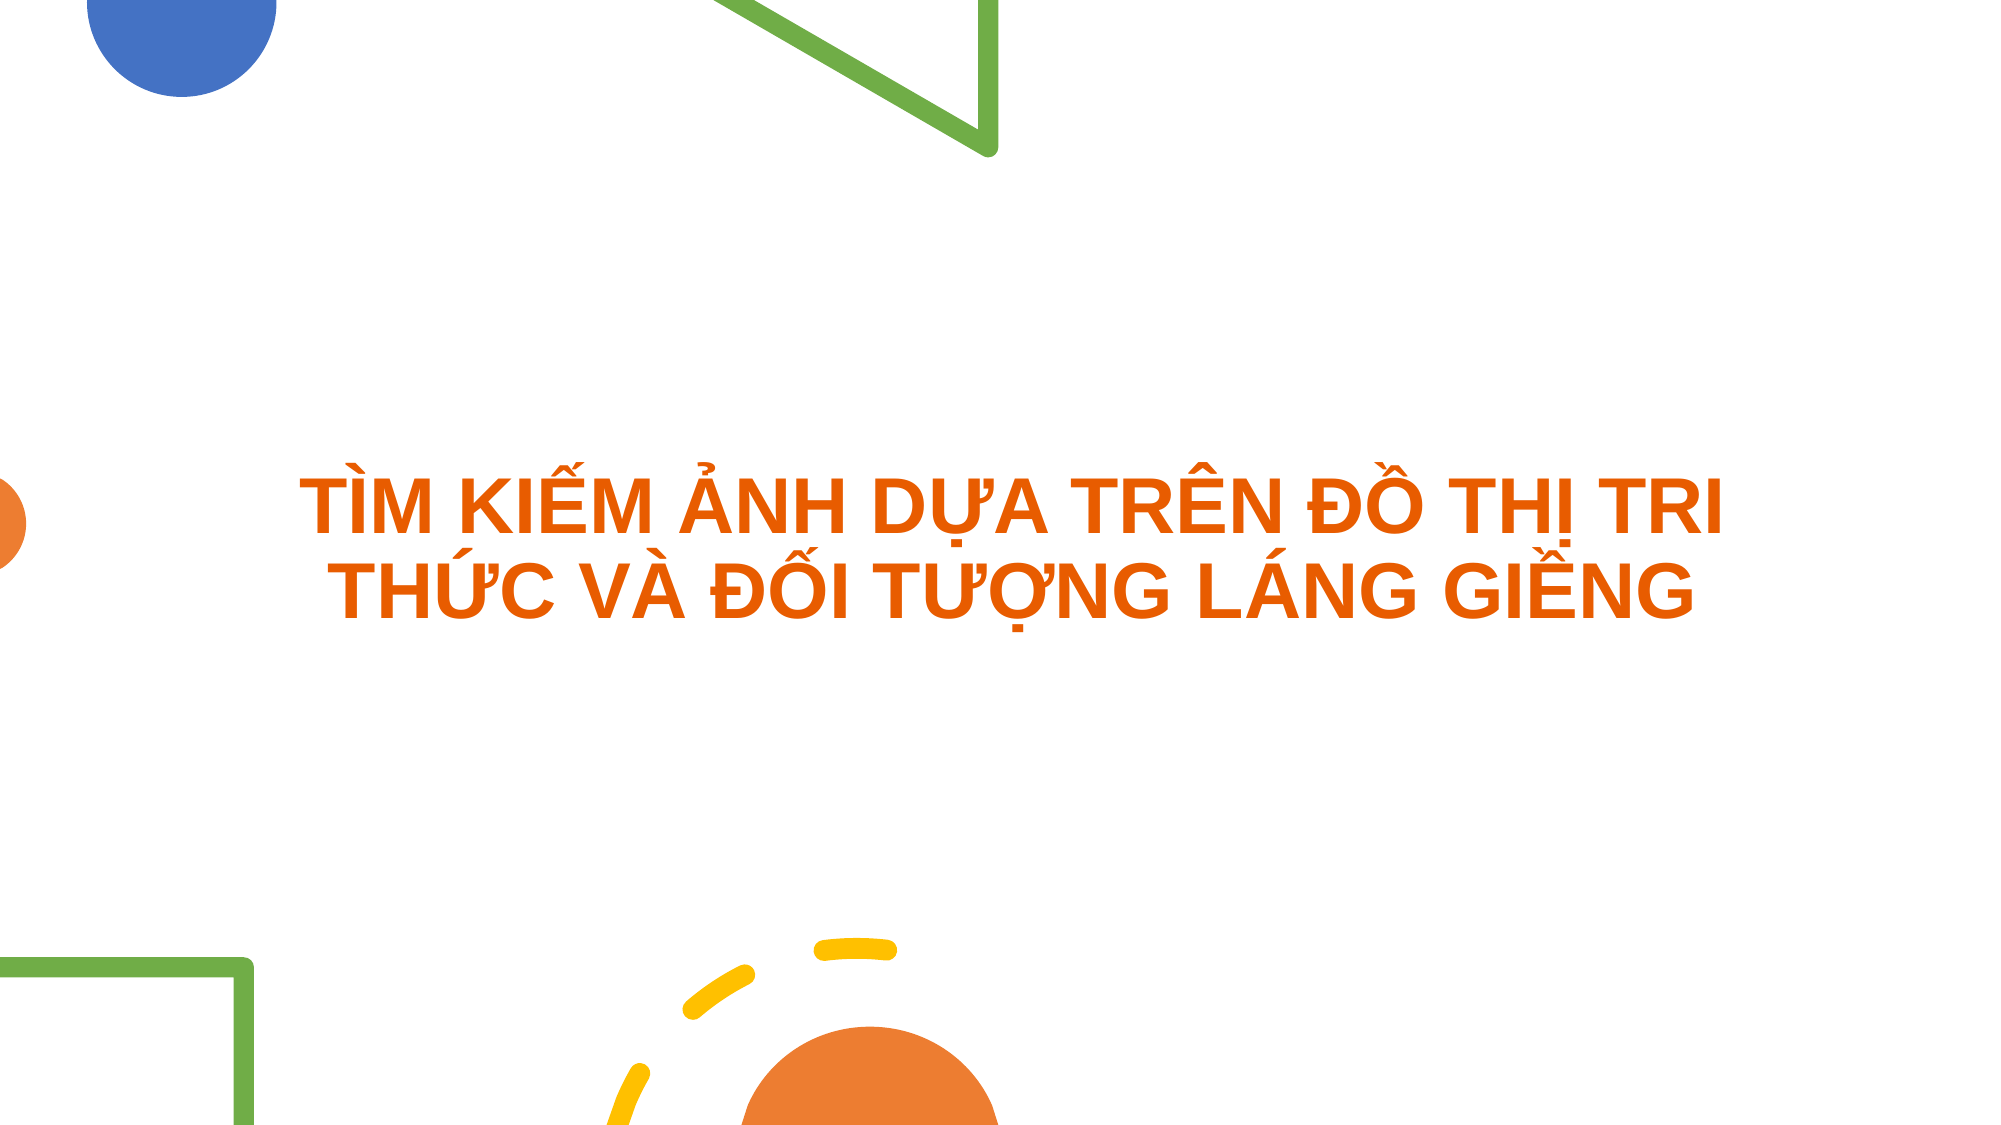

TÌM KIẾM ẢNH DỰA TRÊN ĐỒ THỊ TRI THỨC VÀ ĐỐI TƯỢNG LÁNG GIỀNG